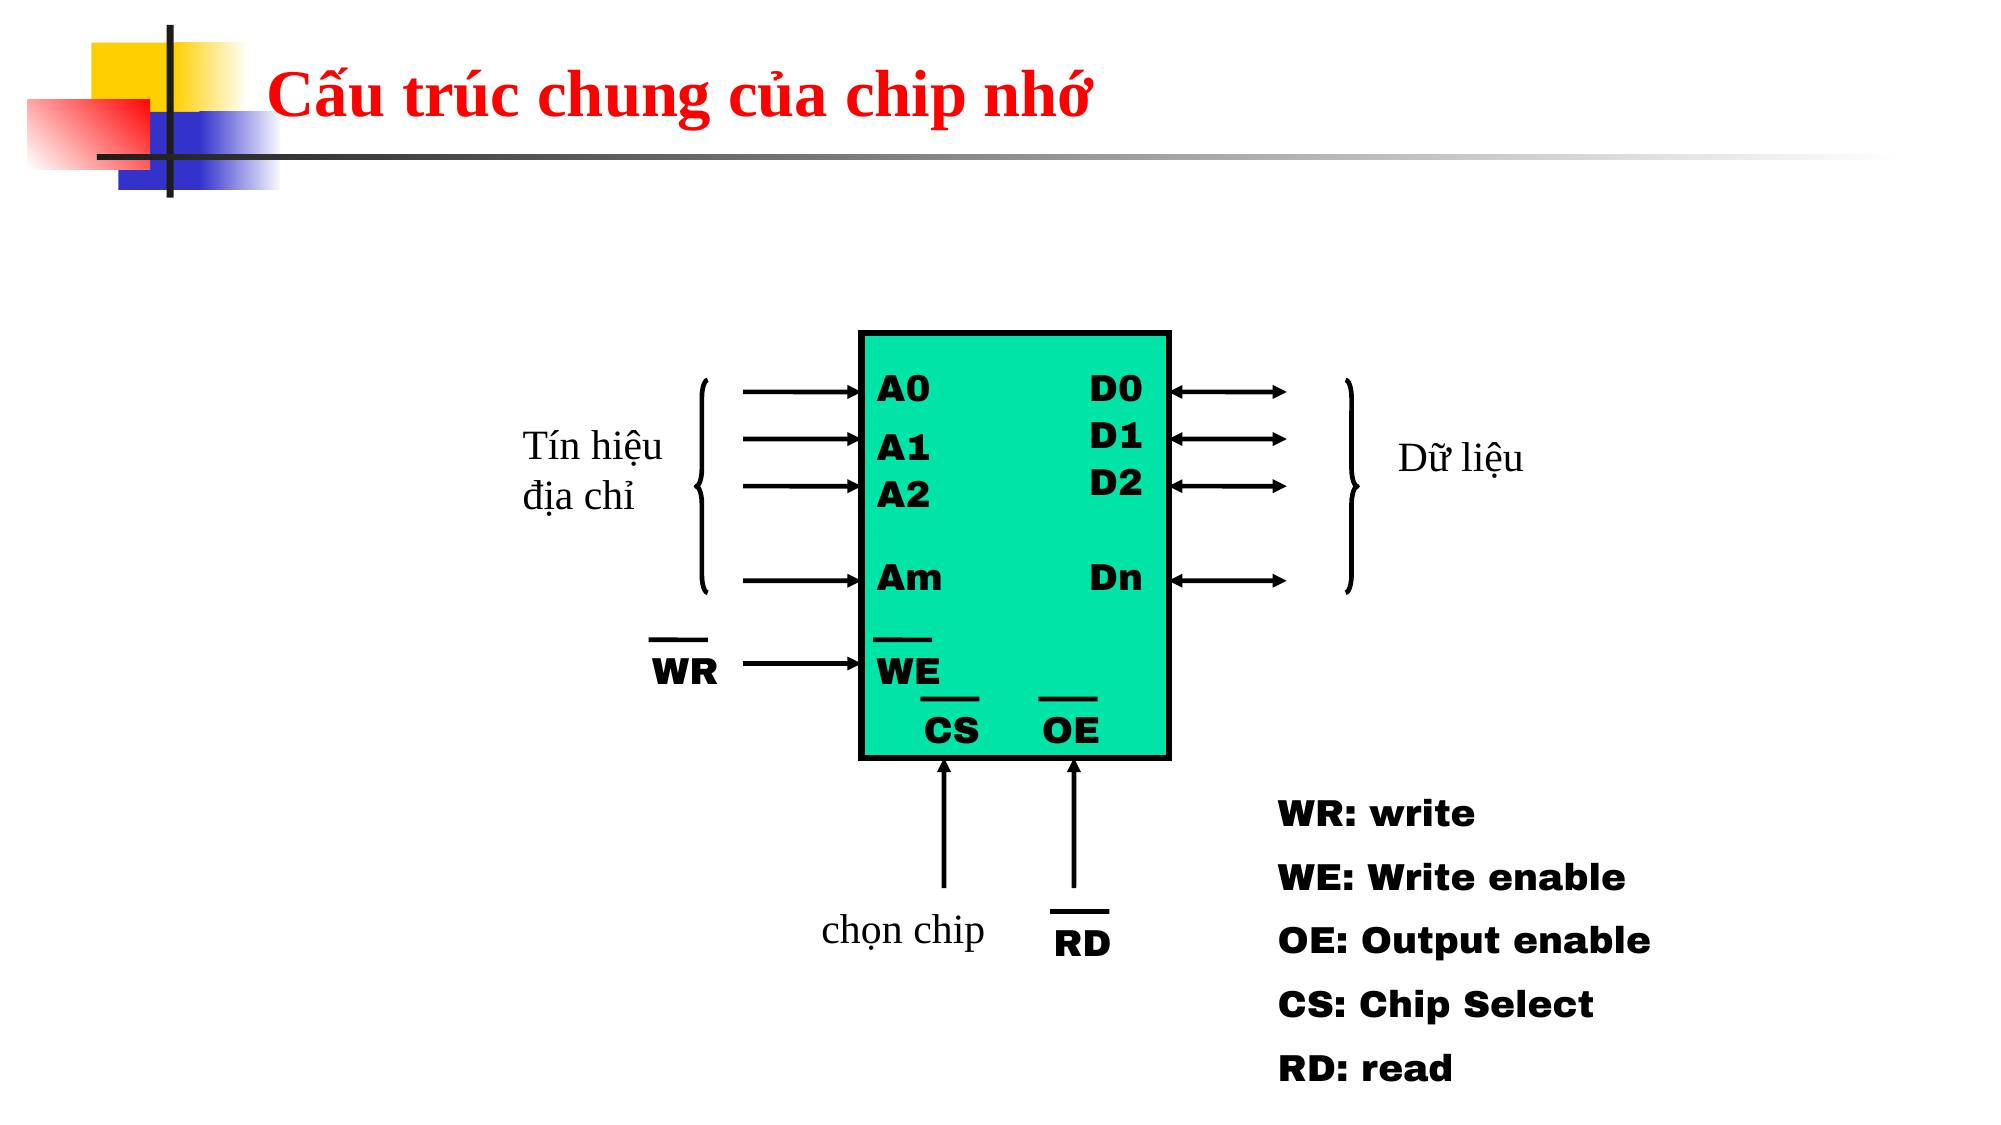

# Cấu trúc chung của chip nhớ

A0
D0

D1
Tín hiệu
địa chỉ
A1
Dữ liệu

D2
A2

Am
Dn

WR

WE

CS
OE

WR: write
WE: Write enable
OE: Output enable
CS: Chip Select
RD: read
chọn chip

RD